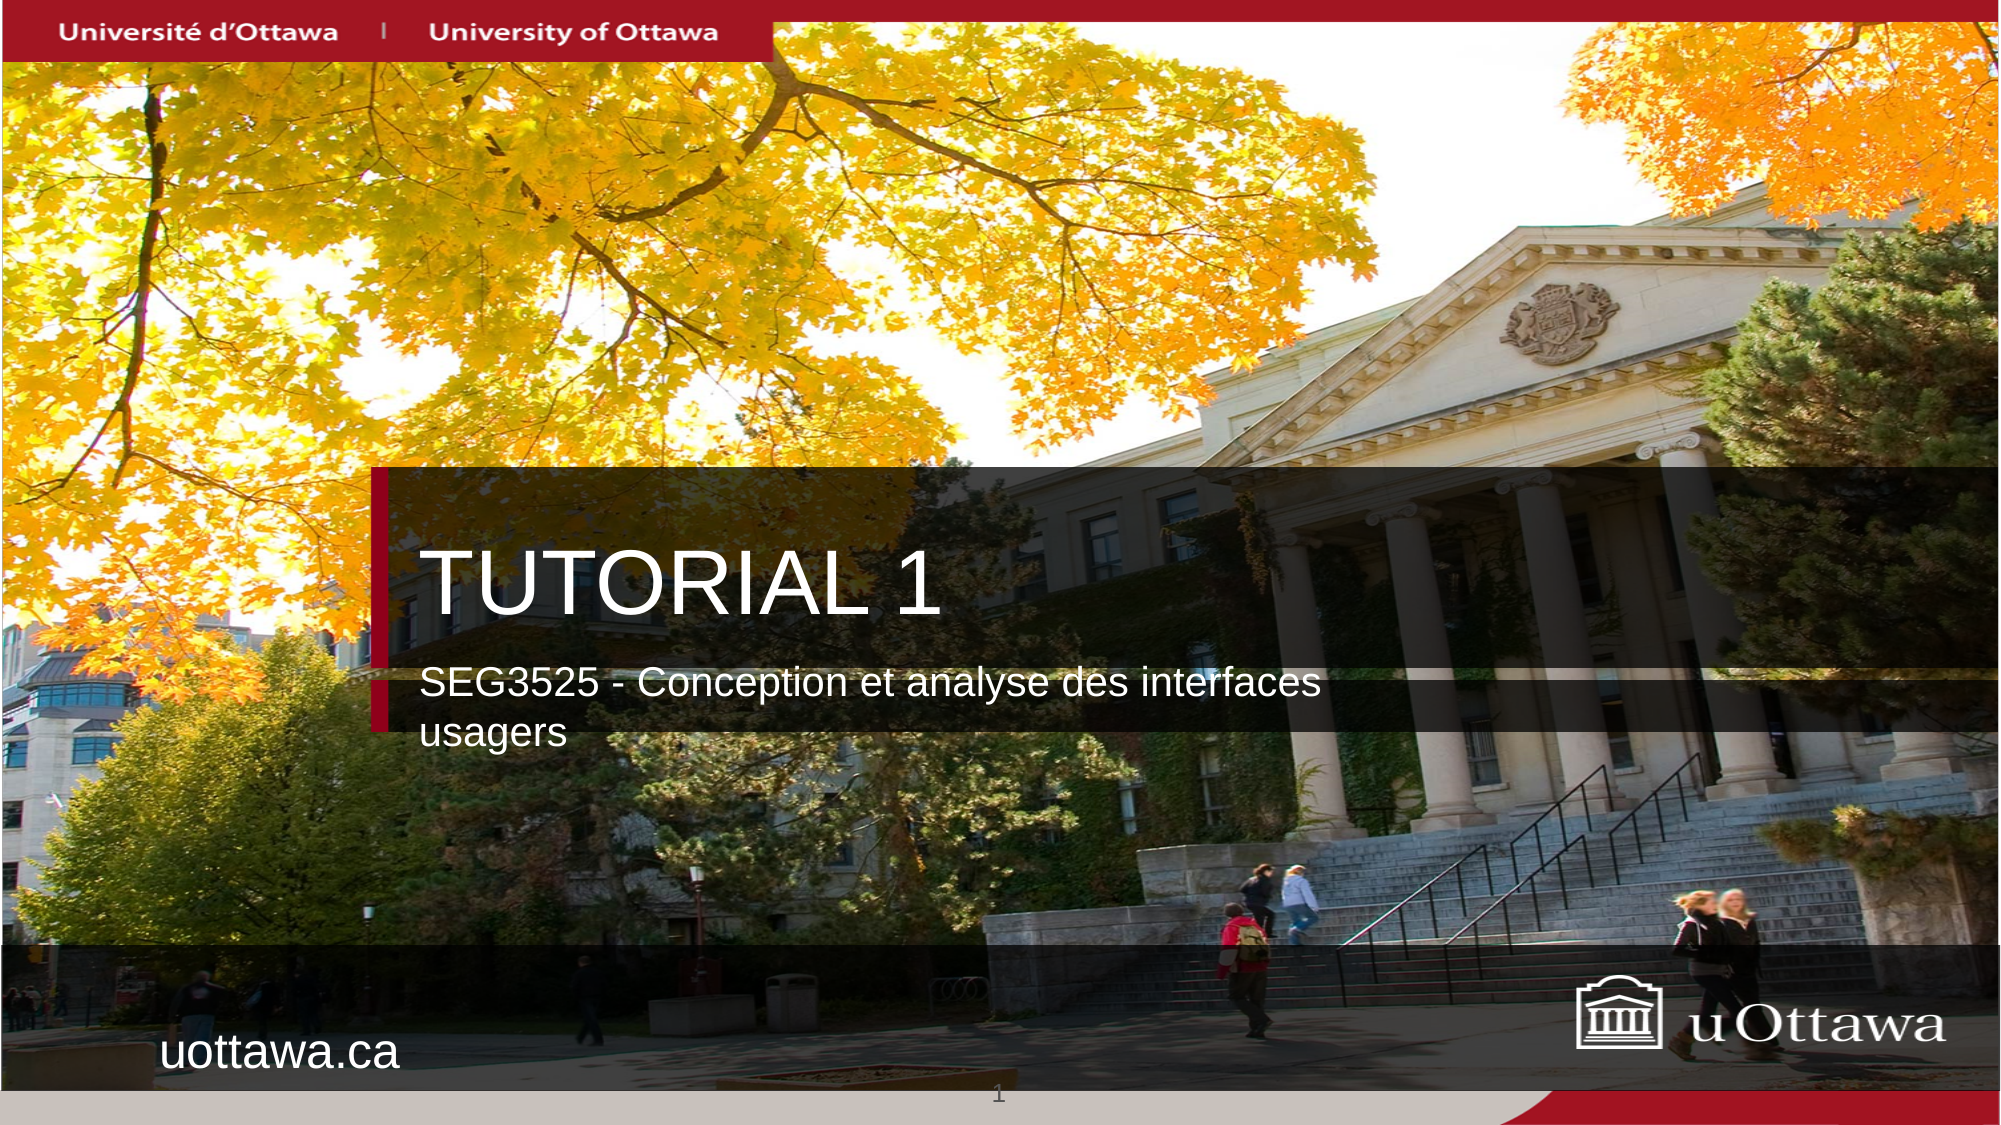

# Tutorial 1
SEG3525 - Conception et analyse des interfaces usagers
uottawa.ca
1